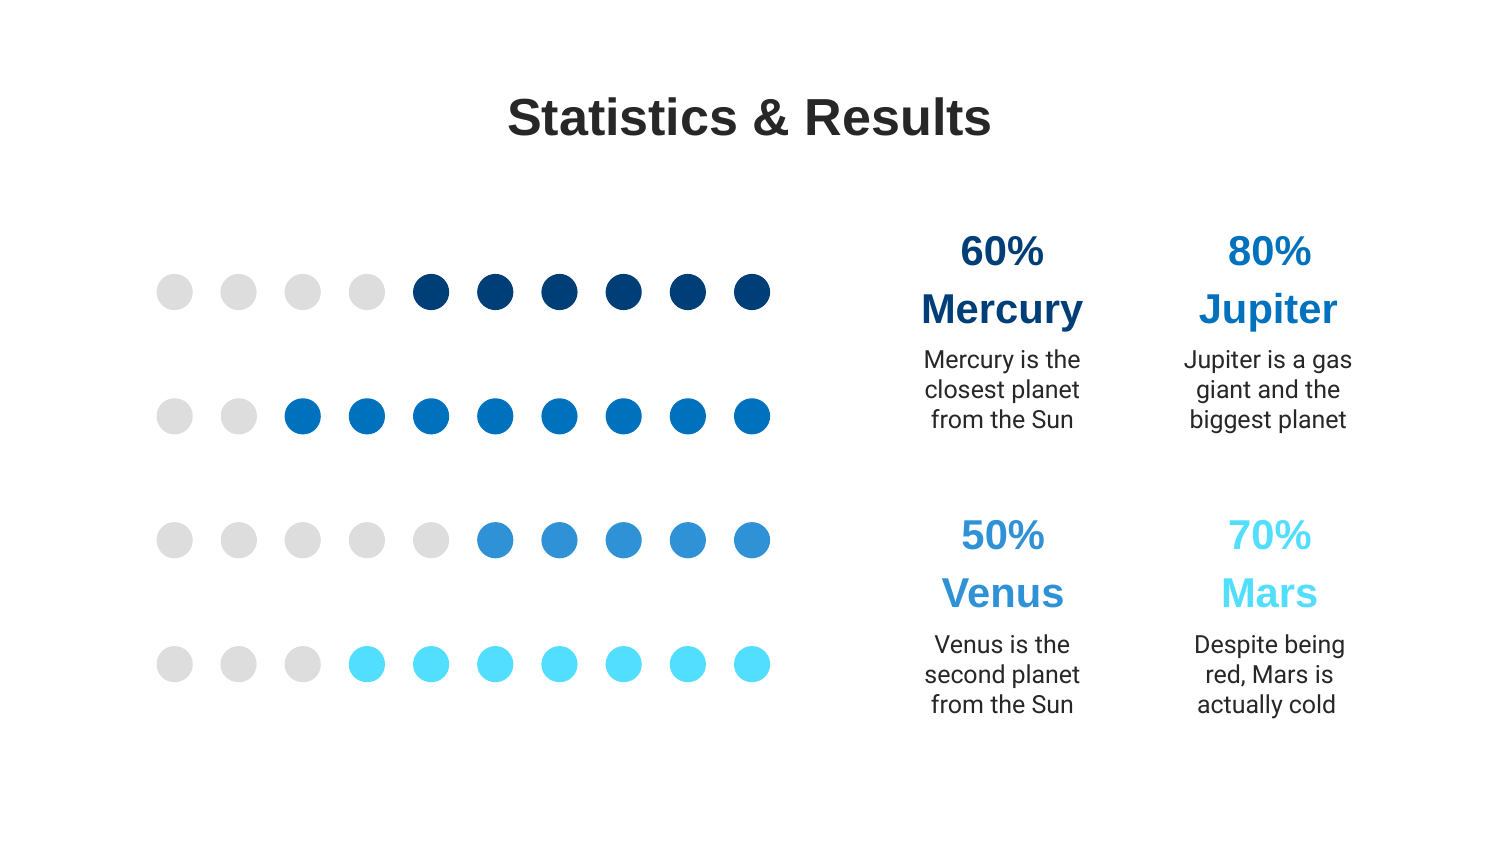

# Statistics & Results
80%
60%

Mercury
Jupiter
Mercury is the closest planet from the Sun
Jupiter is a gas giant and the biggest planet

70%
50%

Venus
Mars
Venus is the second planet from the Sun

Despite being red, Mars is actually cold